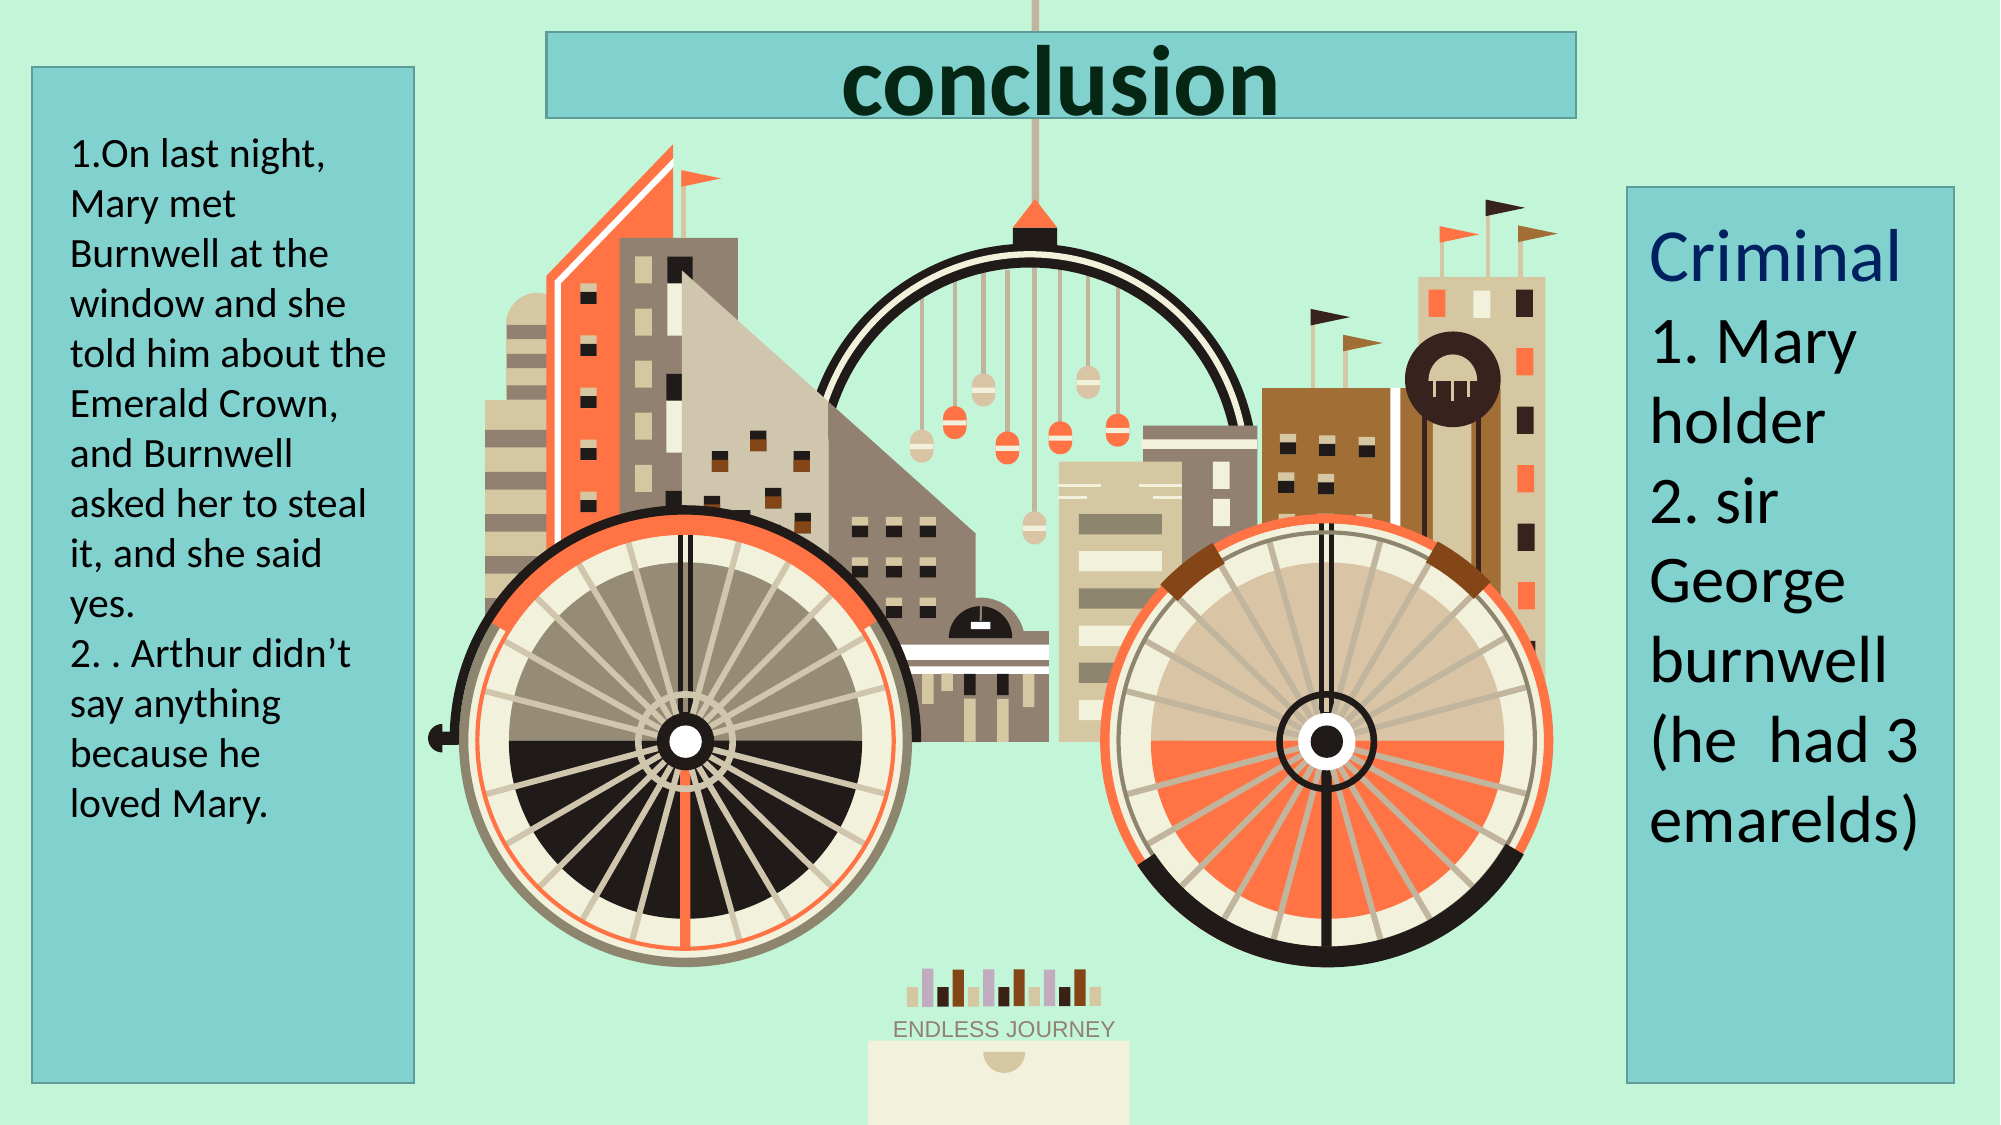

conclusion

1.On last night, Mary met Burnwell at the window and she told him about the Emerald Crown, and Burnwell asked her to steal it, and she said yes.
2. . Arthur didn’t say anything because he loved Mary.

Criminal
1. Mary holder
2. sir George burnwell (he  had 3 emarelds)

ENDLESS JOURNEY